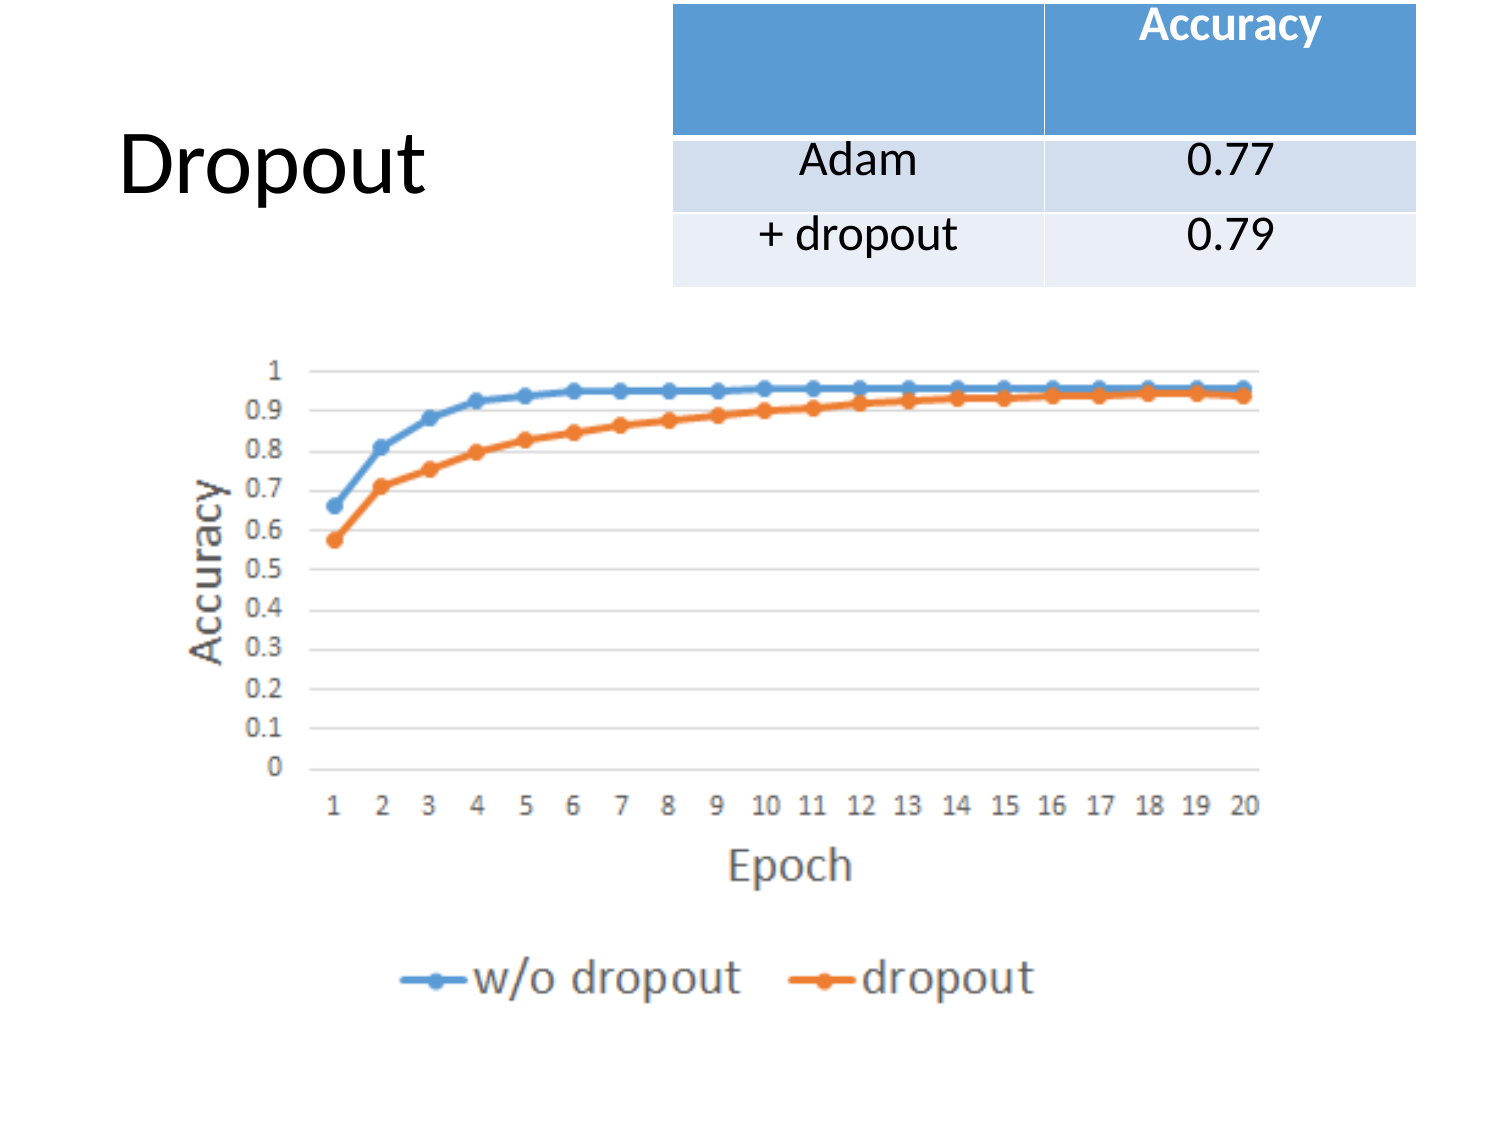

|  | Accuracy |
| --- | --- |
| Adam | 0.77 |
| + dropout | 0.79 |
# Dropout